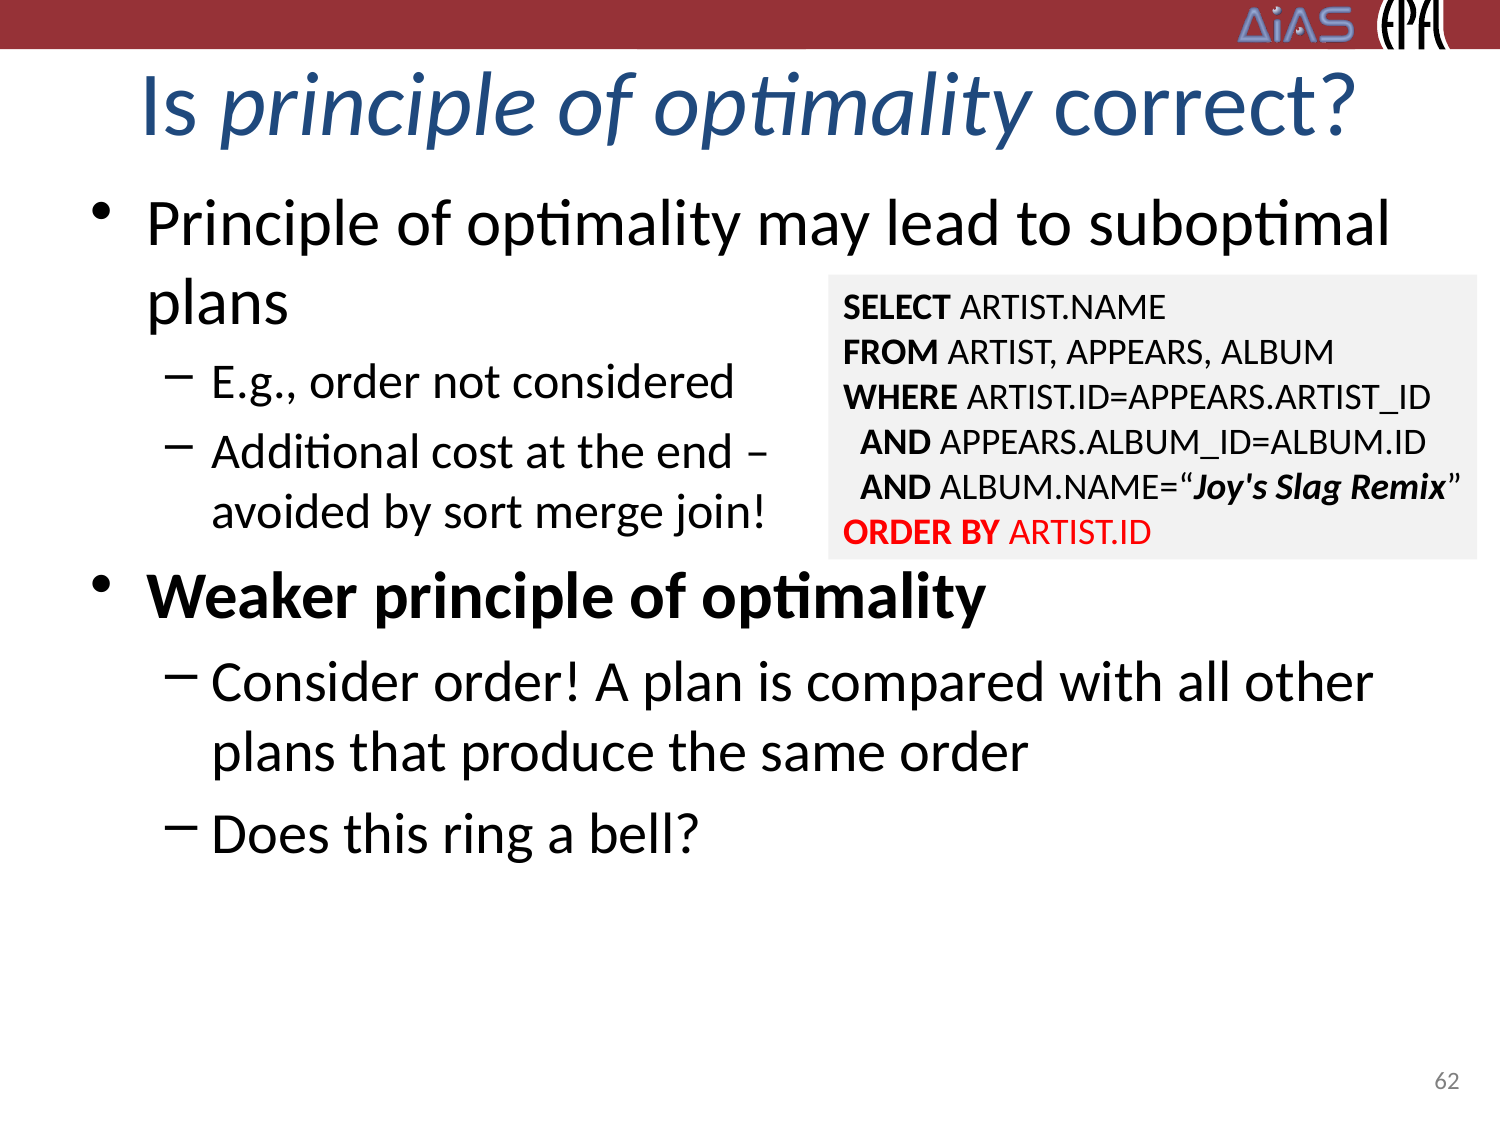

# Is principle of optimality correct?
Principle of optimality may lead to suboptimal plans
E.g., order not considered
Additional cost at the end –
avoided by sort merge join!
Weaker principle of optimality
Consider order! A plan is compared with all other plans that produce the same order
Does this ring a bell?
SELECT ARTIST.NAME
FROM ARTIST, APPEARS, ALBUM
WHERE ARTIST.ID=APPEARS.ARTIST_ID
  AND APPEARS.ALBUM_ID=ALBUM.ID
  AND ALBUM.NAME=“Joy's Slag Remix”
ORDER BY ARTIST.ID
62